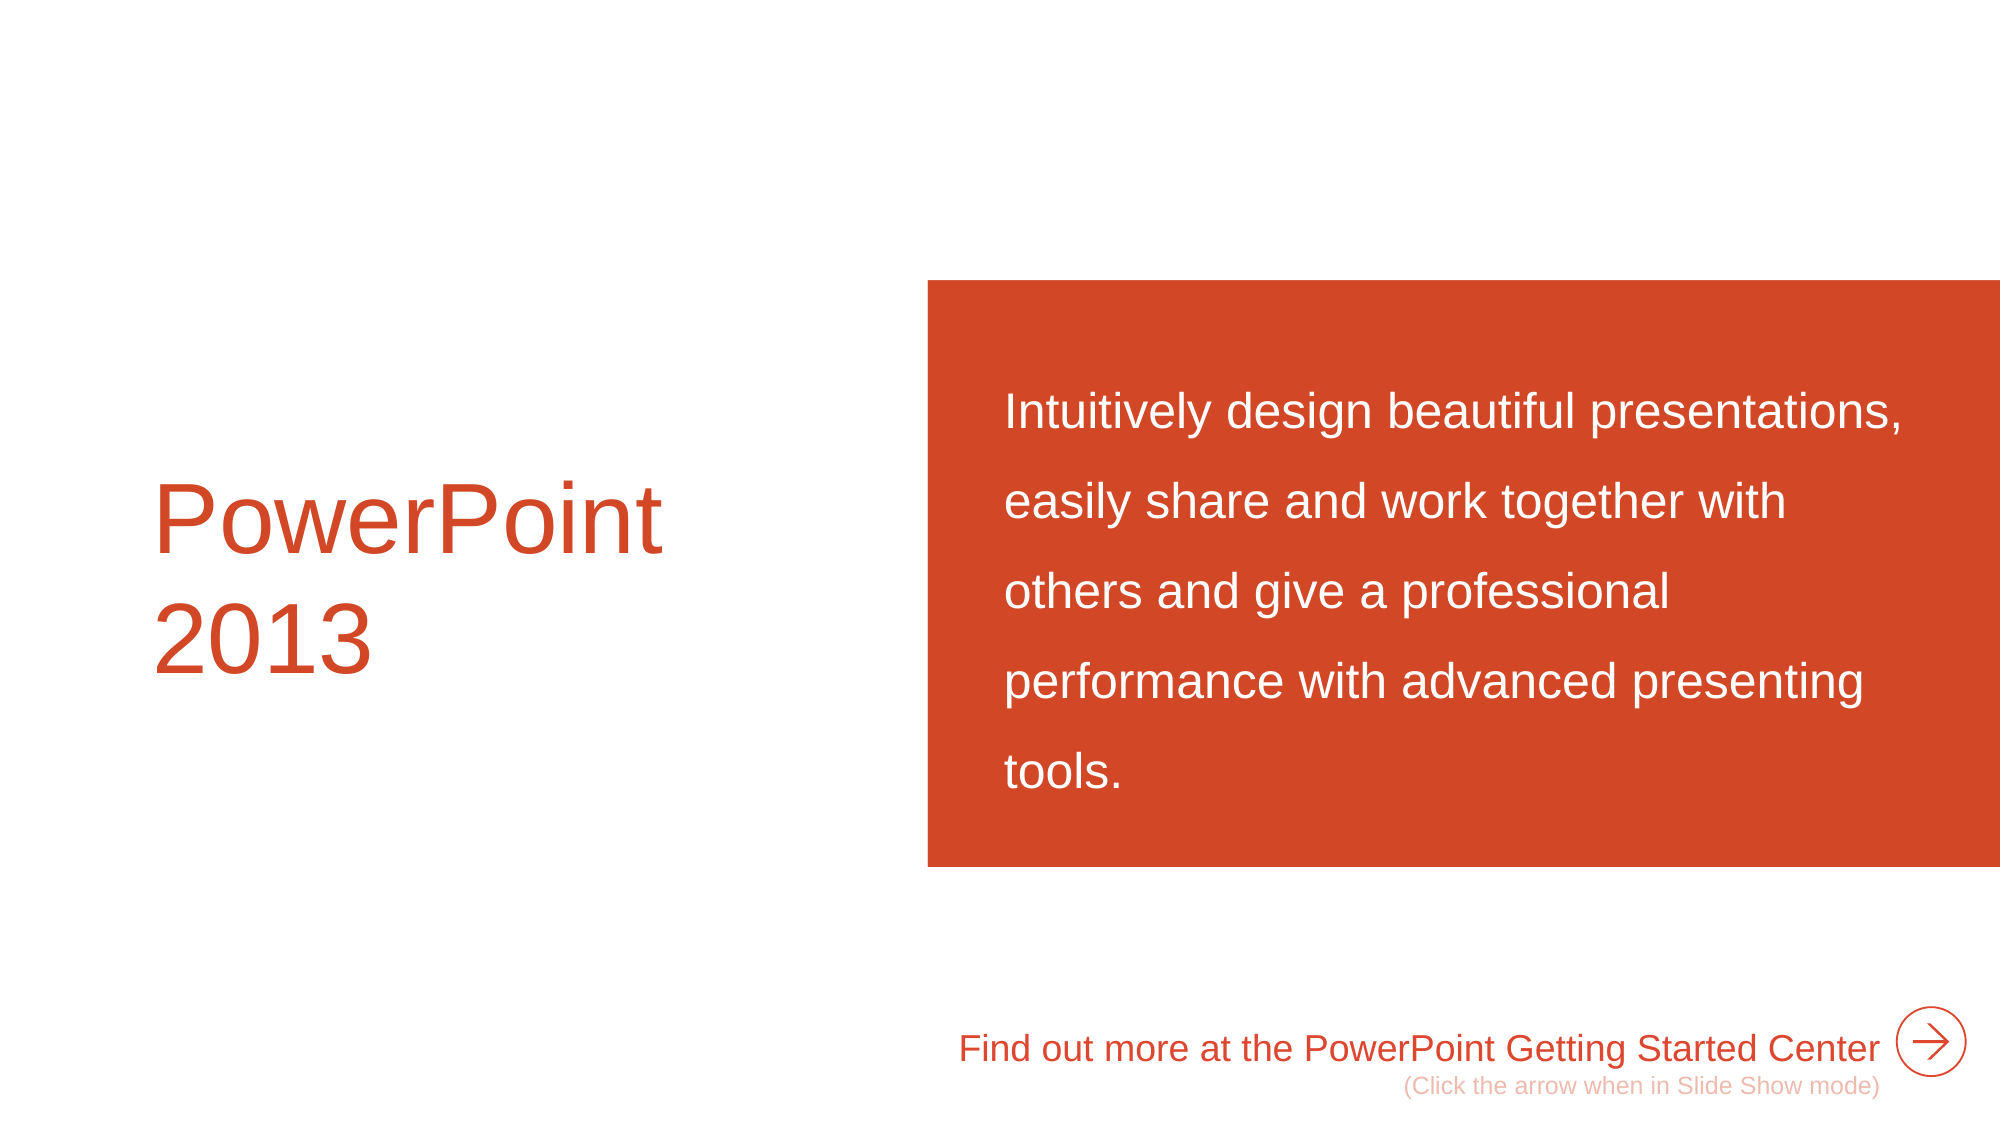

Intuitively design beautiful presentations, easily share and work together with others and give a professional performance with advanced presenting tools.
# PowerPoint 2013
Find out more at the PowerPoint Getting Started Center

(Click the arrow when in Slide Show mode)